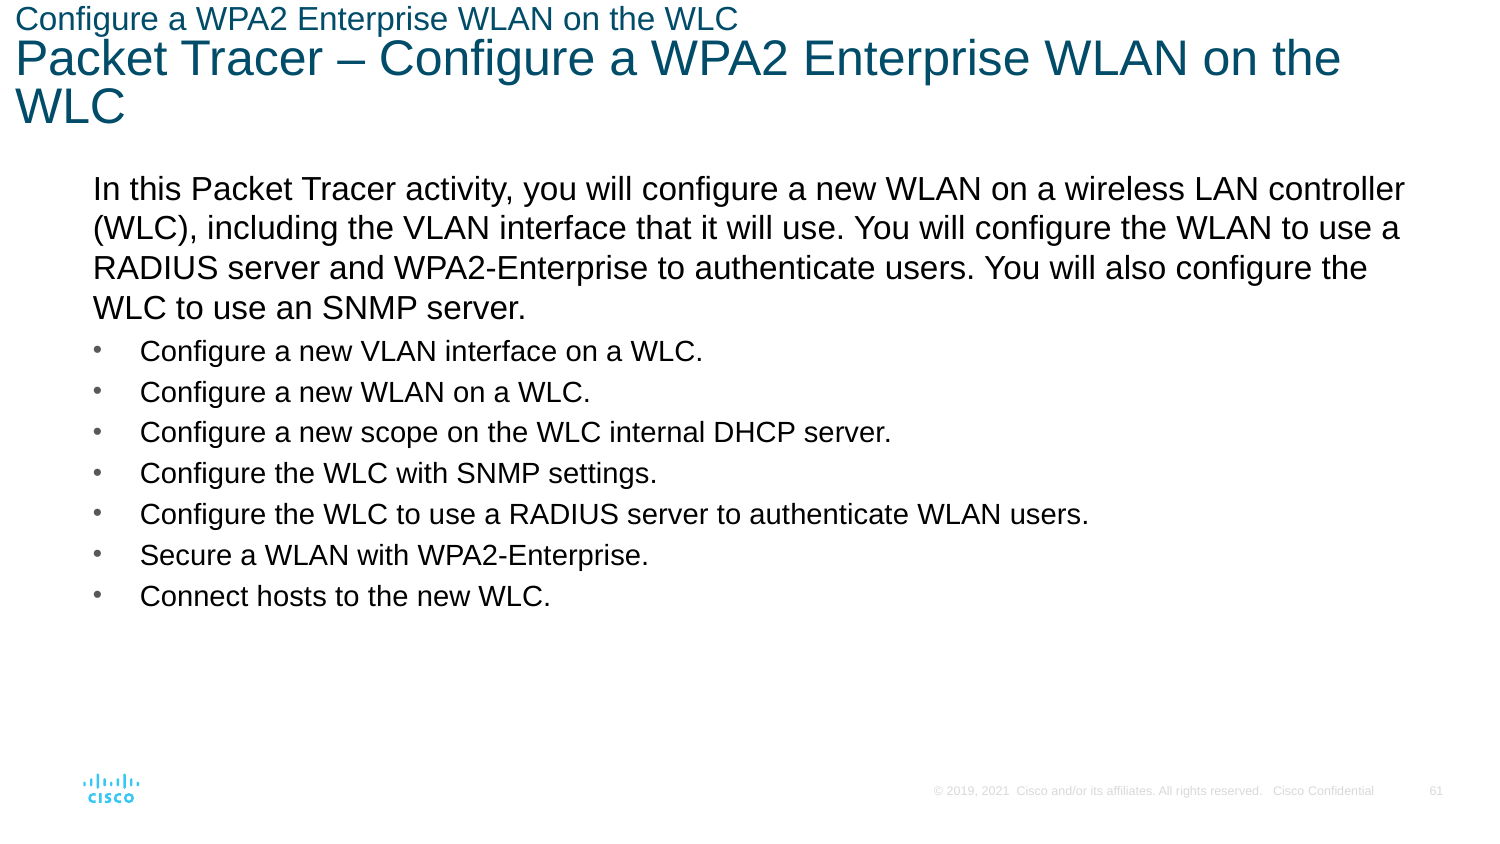

# Configure a WPA2 Enterprise WLAN on the WLC Packet Tracer – Configure a WPA2 Enterprise WLAN on the WLC
In this Packet Tracer activity, you will configure a new WLAN on a wireless LAN controller (WLC), including the VLAN interface that it will use. You will configure the WLAN to use a RADIUS server and WPA2-Enterprise to authenticate users. You will also configure the WLC to use an SNMP server.
Configure a new VLAN interface on a WLC.
Configure a new WLAN on a WLC.
Configure a new scope on the WLC internal DHCP server.
Configure the WLC with SNMP settings.
Configure the WLC to use a RADIUS server to authenticate WLAN users.
Secure a WLAN with WPA2-Enterprise.
Connect hosts to the new WLC.